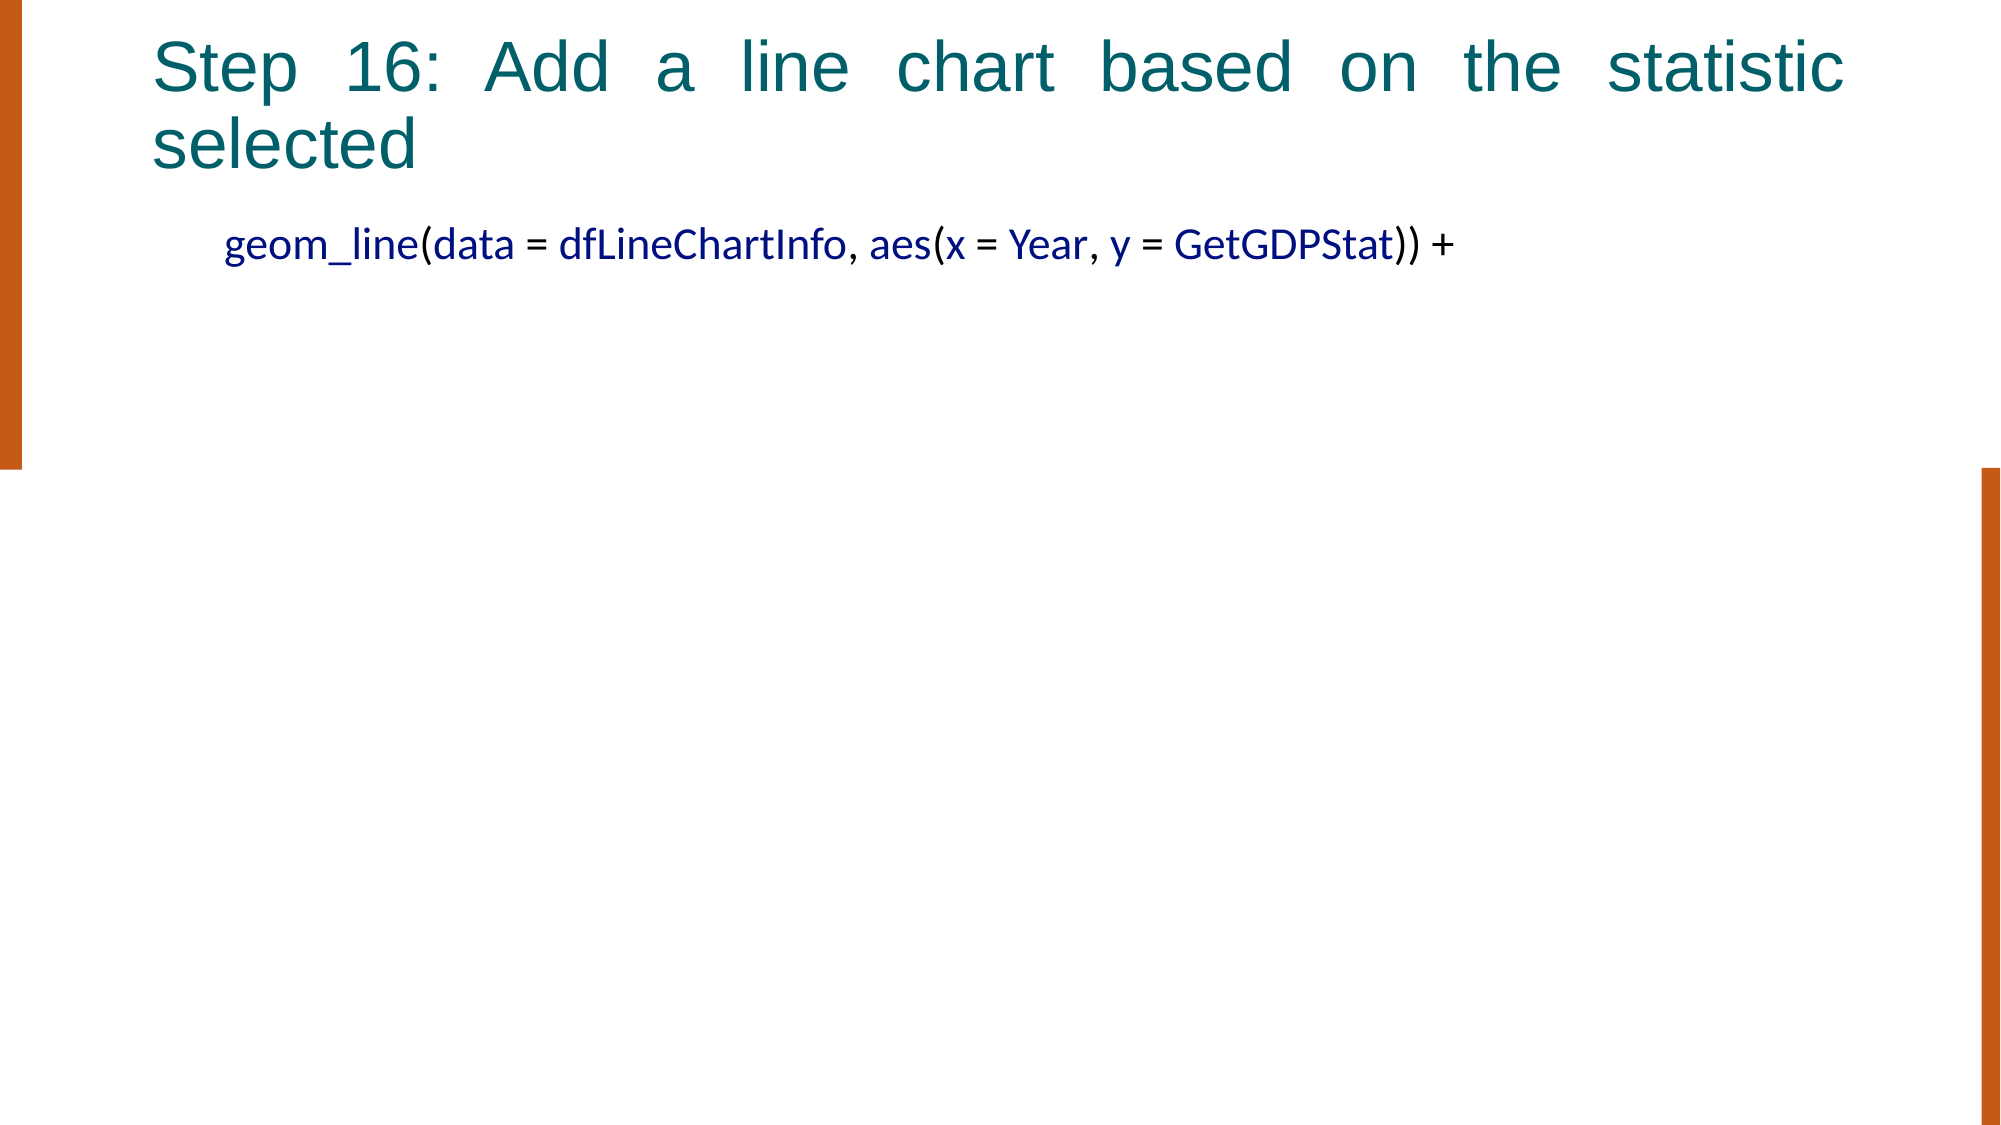

# Step 16: Add a line chart based on the statistic selected
       geom_line(data = dfLineChartInfo, aes(x = Year, y = GetGDPStat)) +